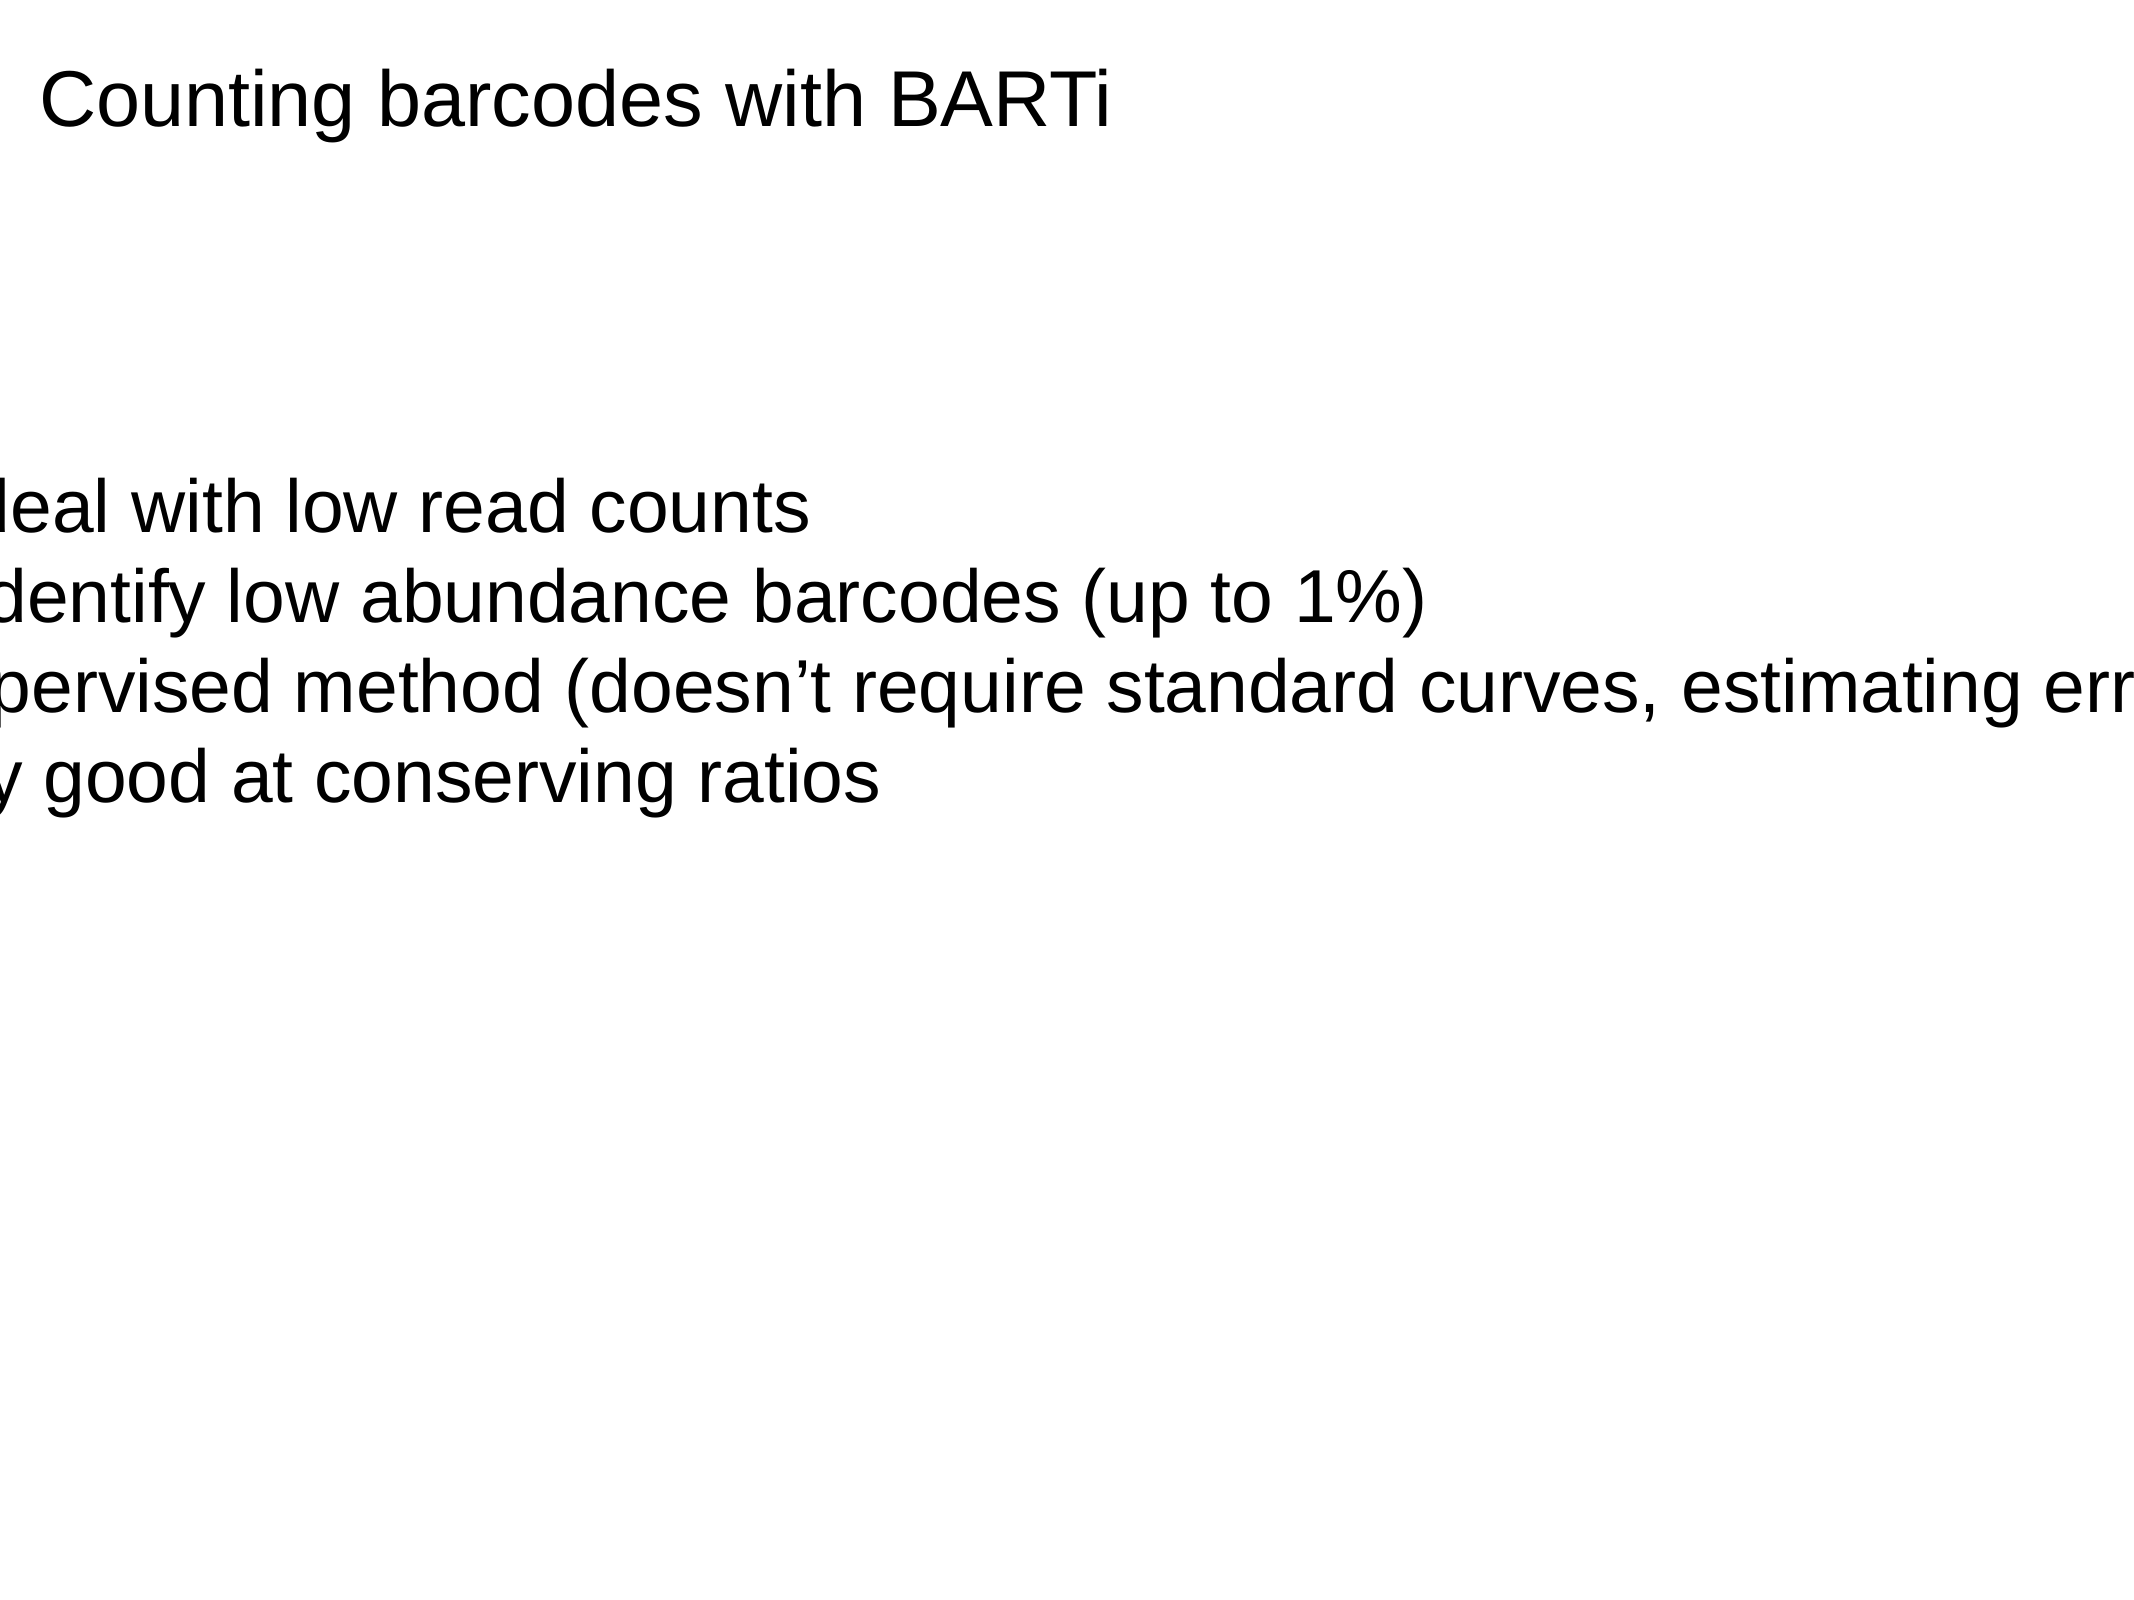

Counting barcodes with BARTi
can deal with low read counts
can identify low abundance barcodes (up to 1%)
unsupervised method (doesn’t require standard curves, estimating error rate)
Pretty good at conserving ratios